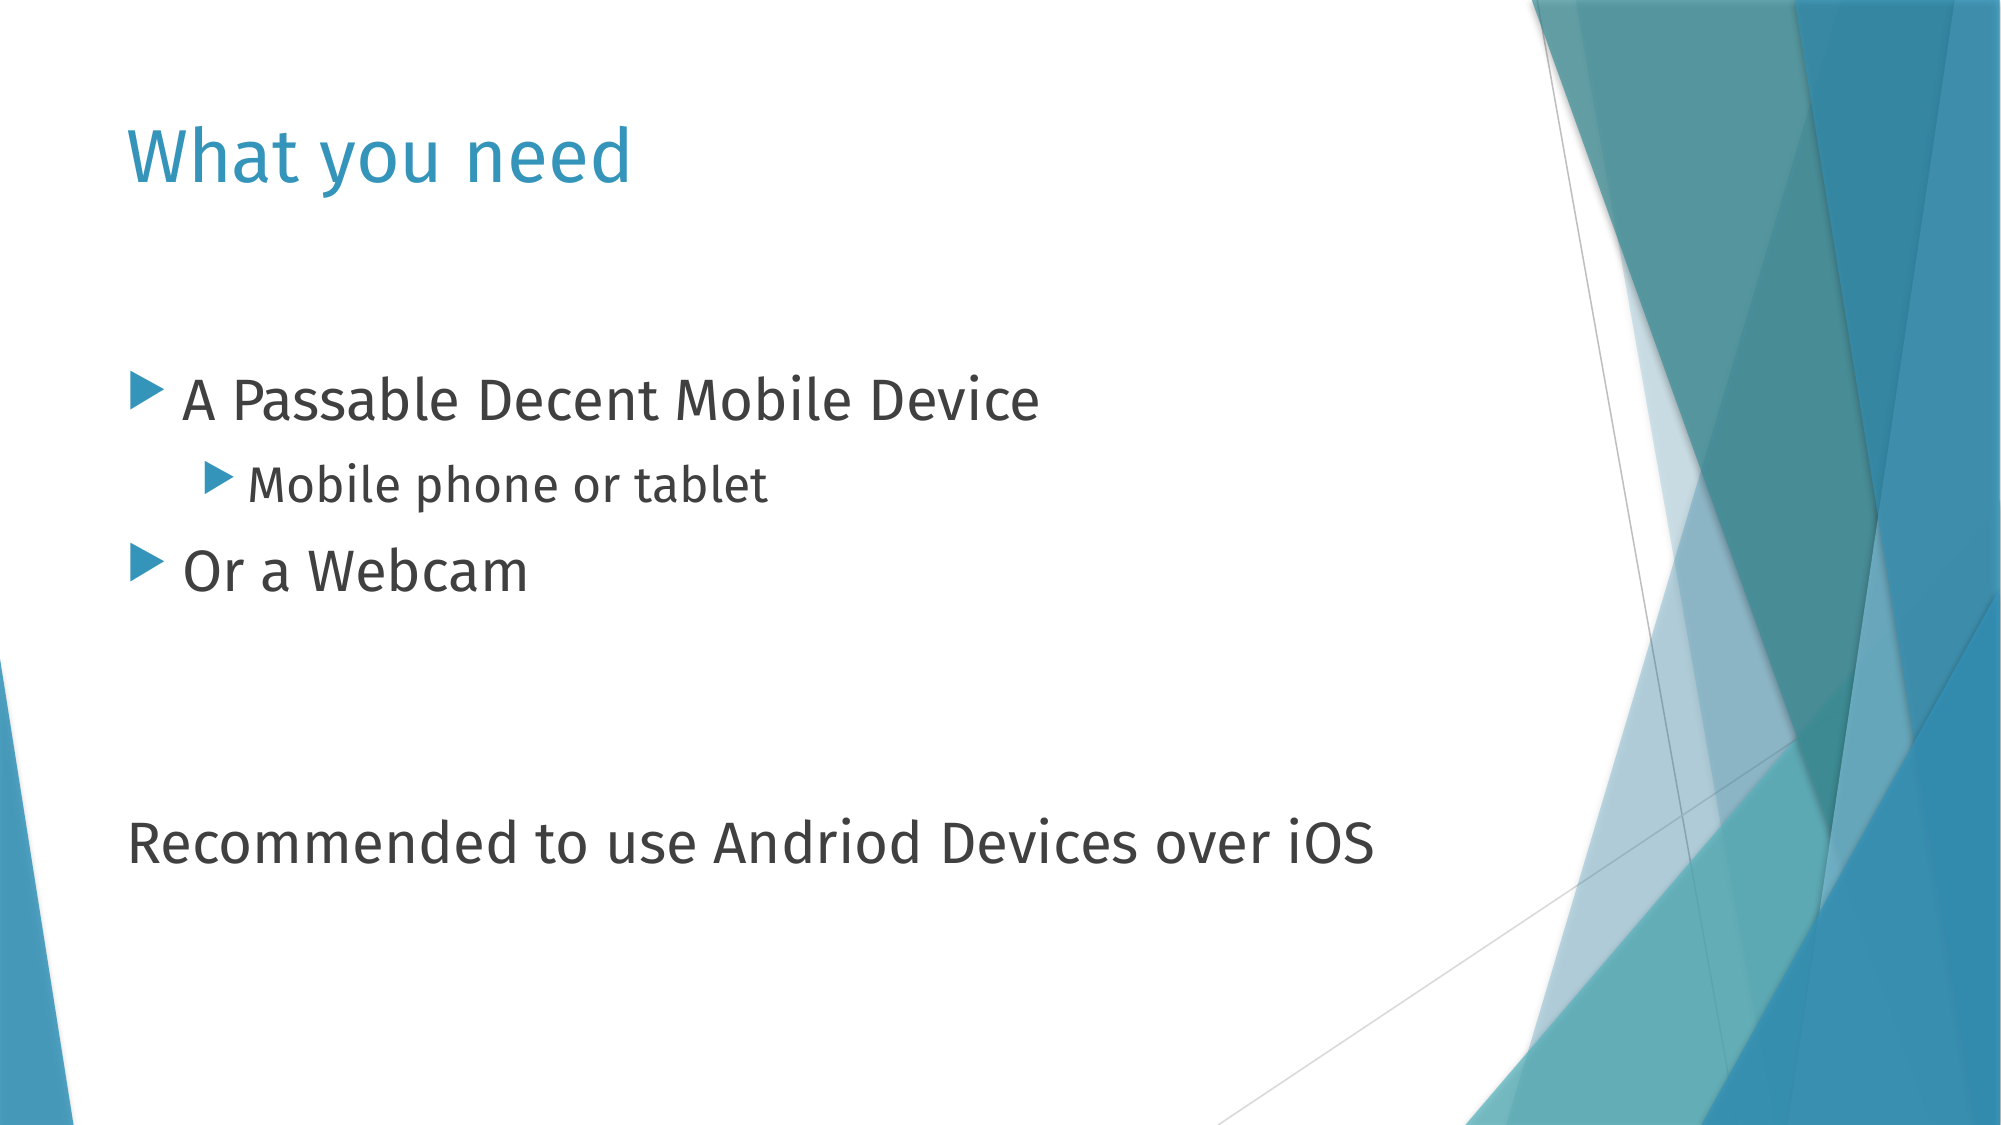

# What you need
A Passable Decent Mobile Device
Mobile phone or tablet
Or a Webcam

Recommended to use Andriod Devices over iOS